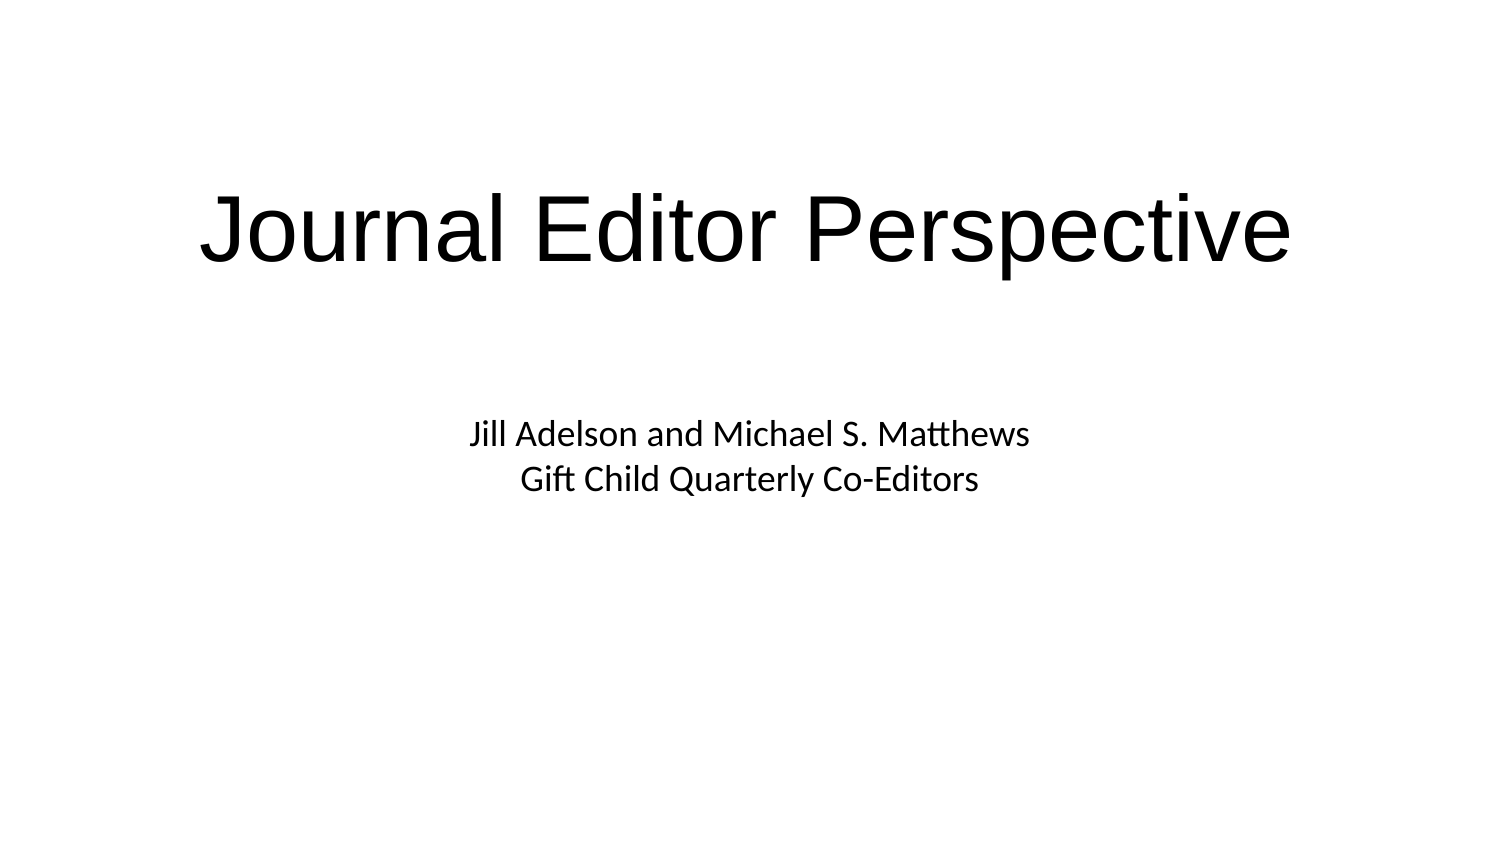

Journal Editor Perspective

Jill Adelson and Michael S. Matthews
Gift Child Quarterly Co-Editors